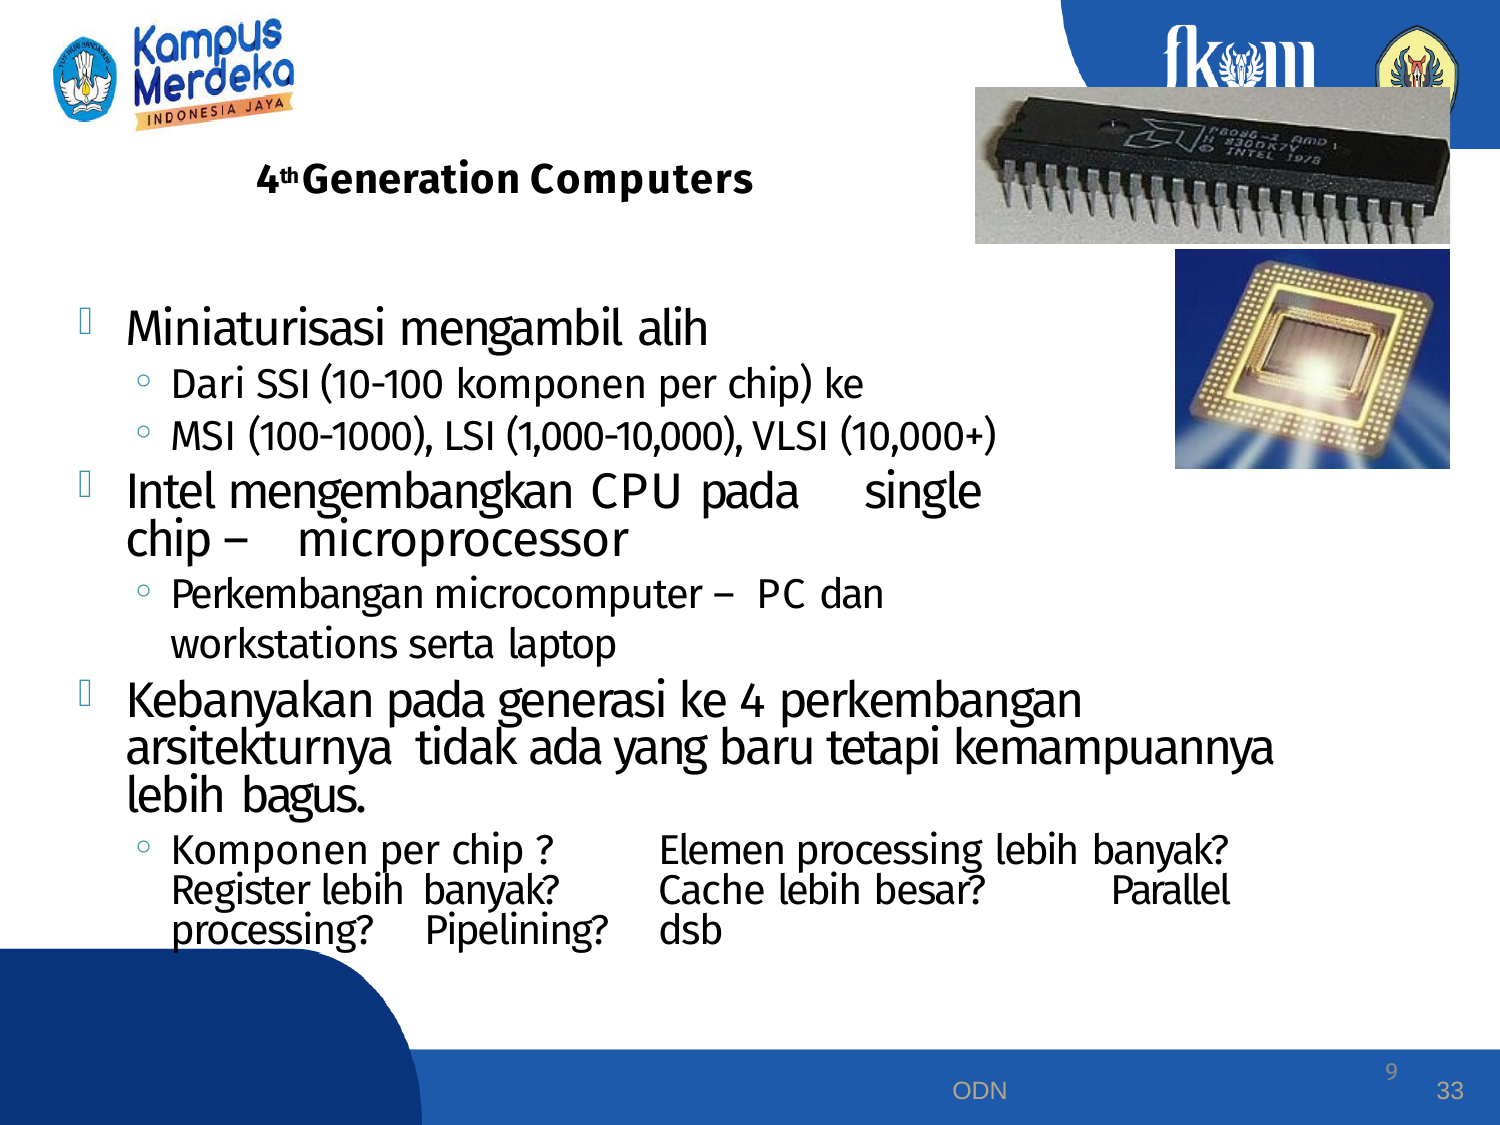

# 4th Generation Computers
Miniaturisasi mengambil alih
Dari SSI (10-100 komponen per chip) ke
MSI (100-1000), LSI (1,000-10,000), VLSI (10,000+)
Intel mengembangkan CPU pada	single chip –  microprocessor
Perkembangan microcomputer – PC dan workstations serta laptop
Kebanyakan pada generasi ke 4 perkembangan arsitekturnya  tidak ada yang baru tetapi kemampuannya lebih bagus.
Komponen per chip ?	Elemen processing lebih banyak?	Register lebih  banyak?	Cache lebih besar?	Parallel processing?	Pipelining?	dsb
9
ODN
33